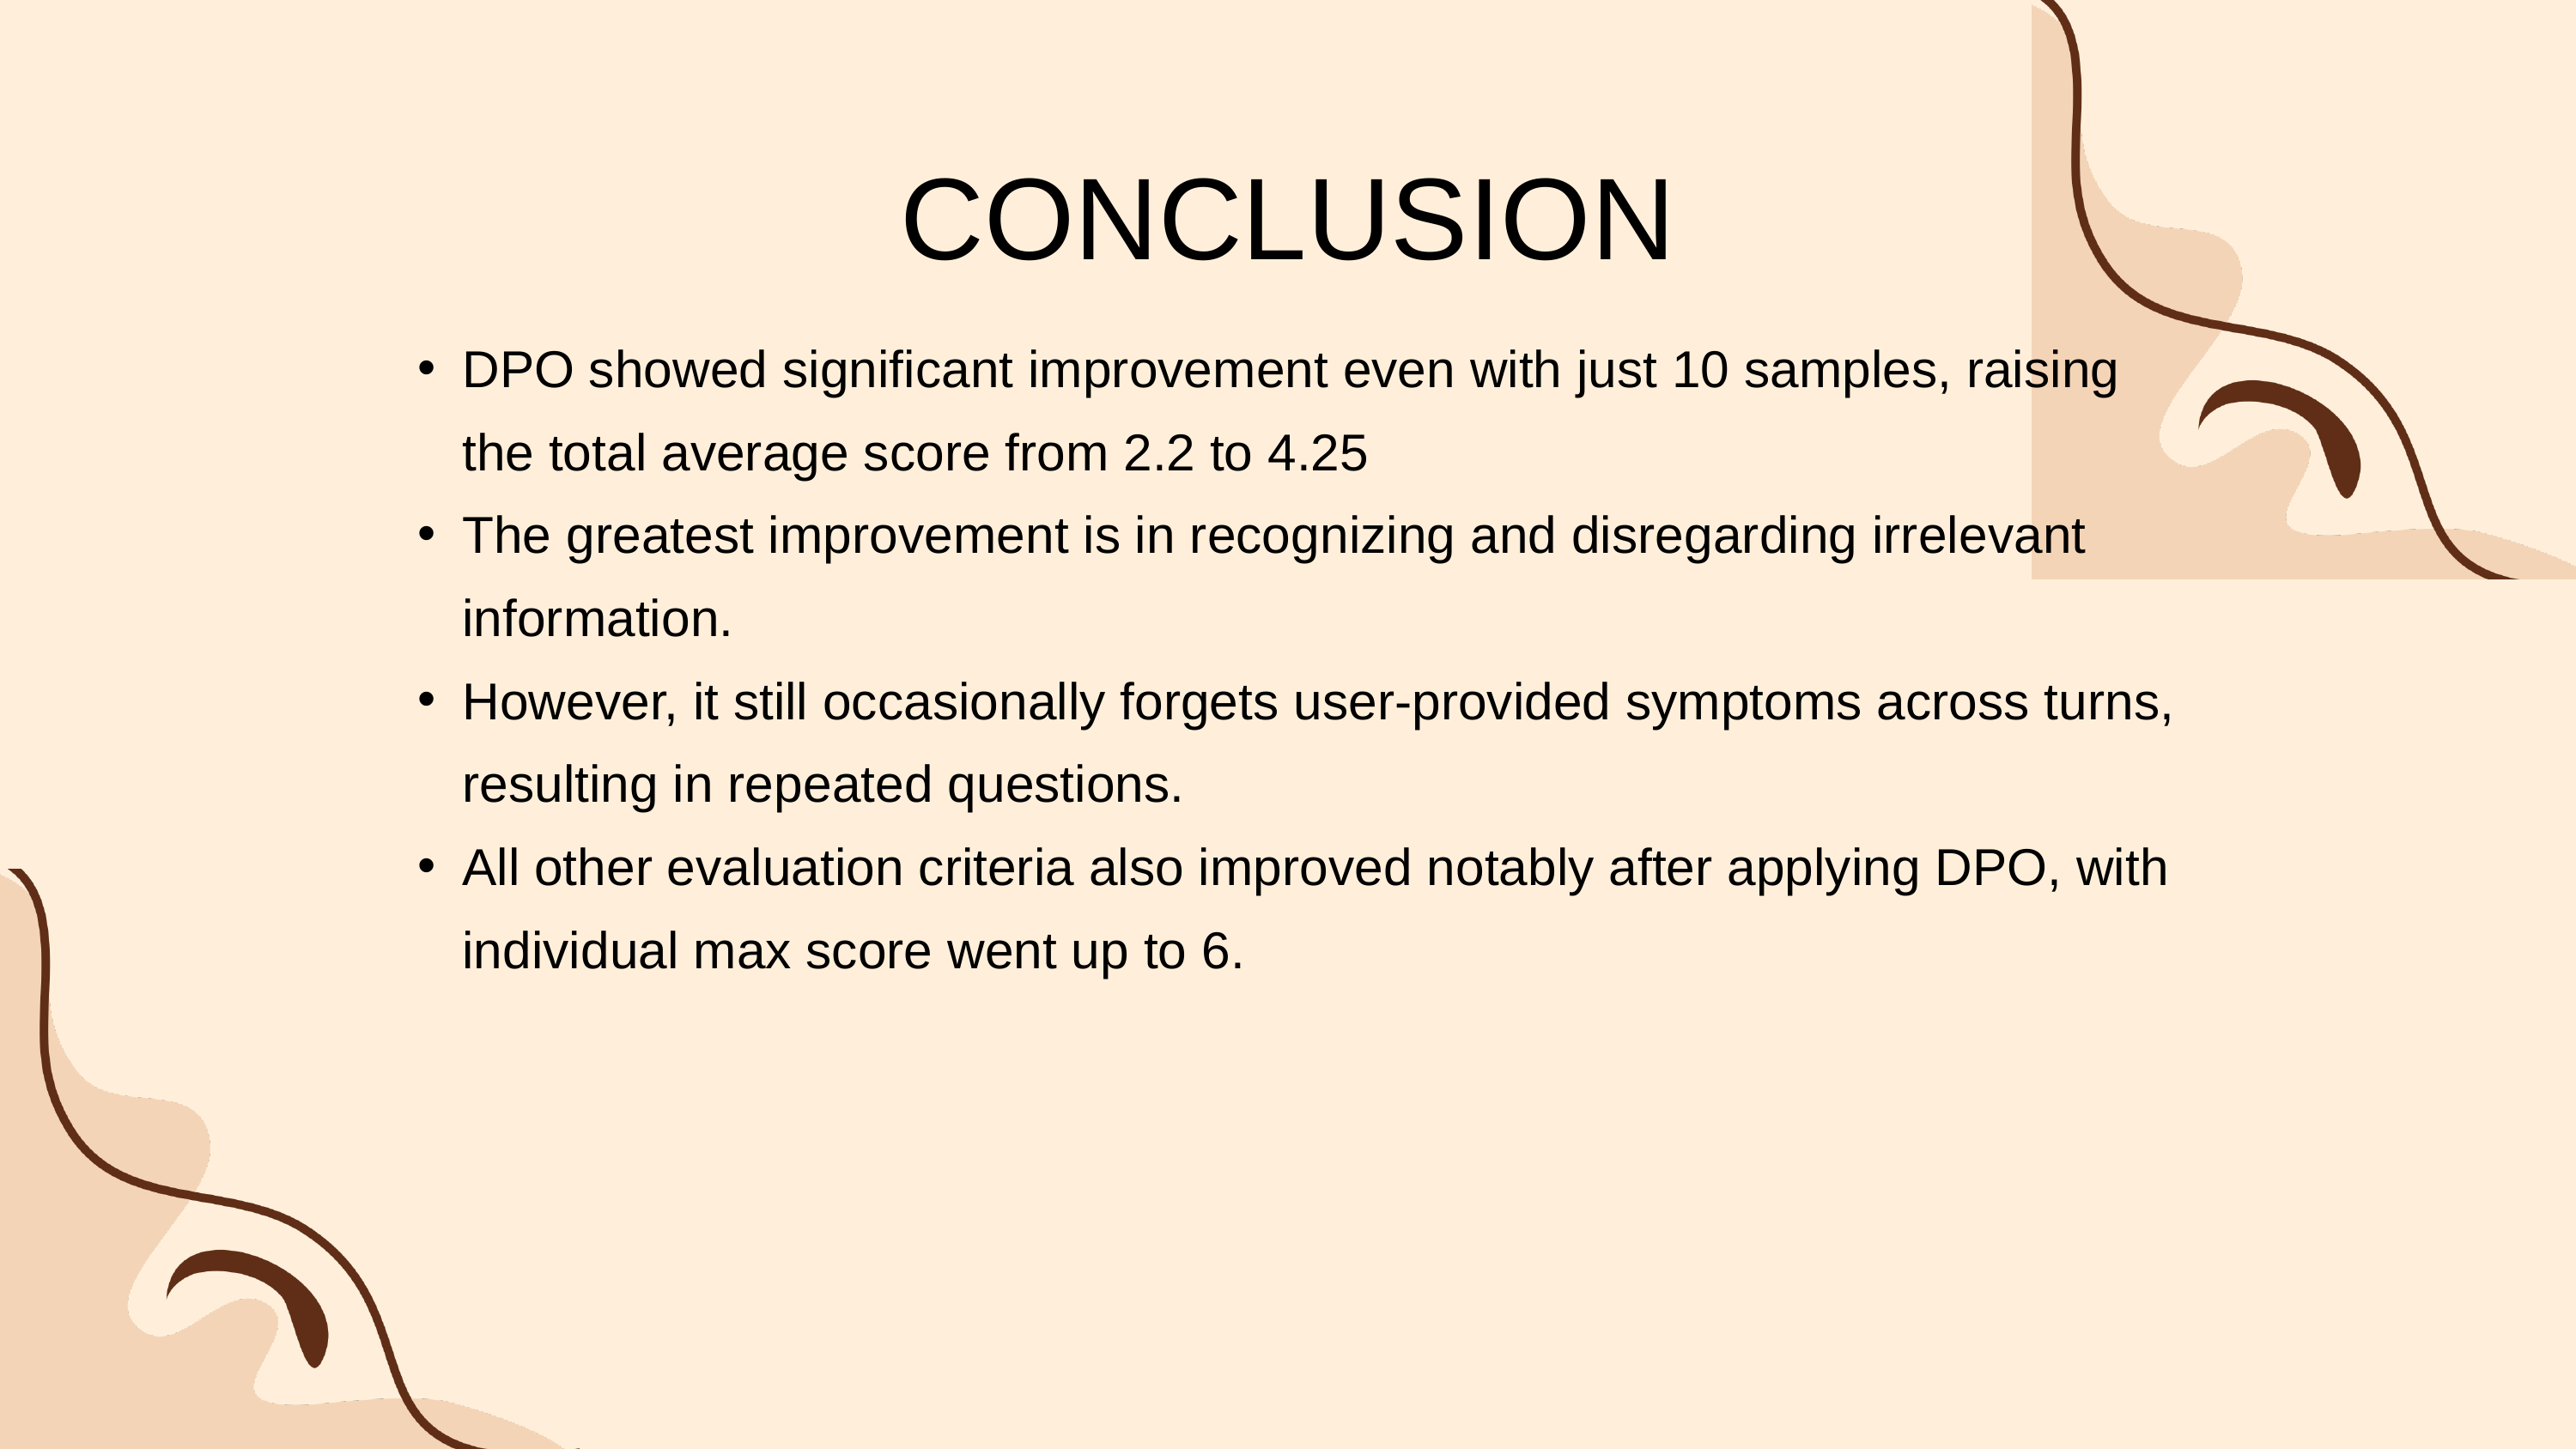

CONCLUSION
DPO showed significant improvement even with just 10 samples, raising the total average score from 2.2 to 4.25
The greatest improvement is in recognizing and disregarding irrelevant information.
However, it still occasionally forgets user-provided symptoms across turns, resulting in repeated questions.
All other evaluation criteria also improved notably after applying DPO, with individual max score went up to 6.